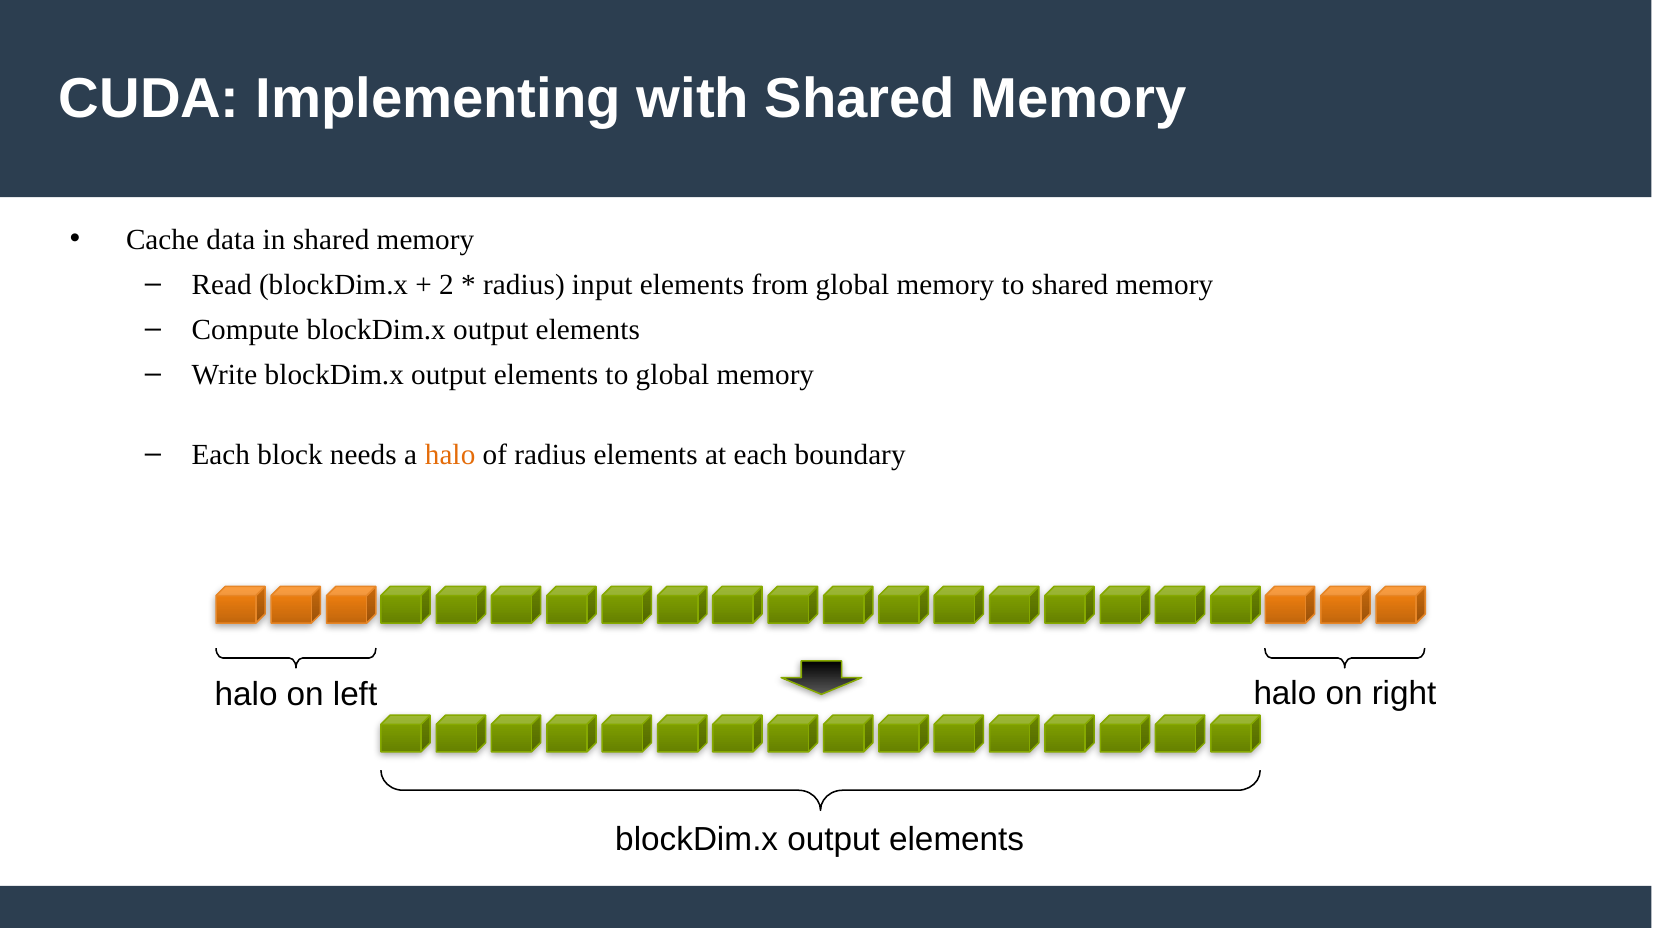

CUDA: Implementing with Shared Memory
Cache data in shared memory
Read (blockDim.x + 2 * radius) input elements from global memory to shared memory
Compute blockDim.x output elements
Write blockDim.x output elements to global memory

Each block needs a halo of radius elements at each boundary

halo on right
halo on left

blockDim.x output elements